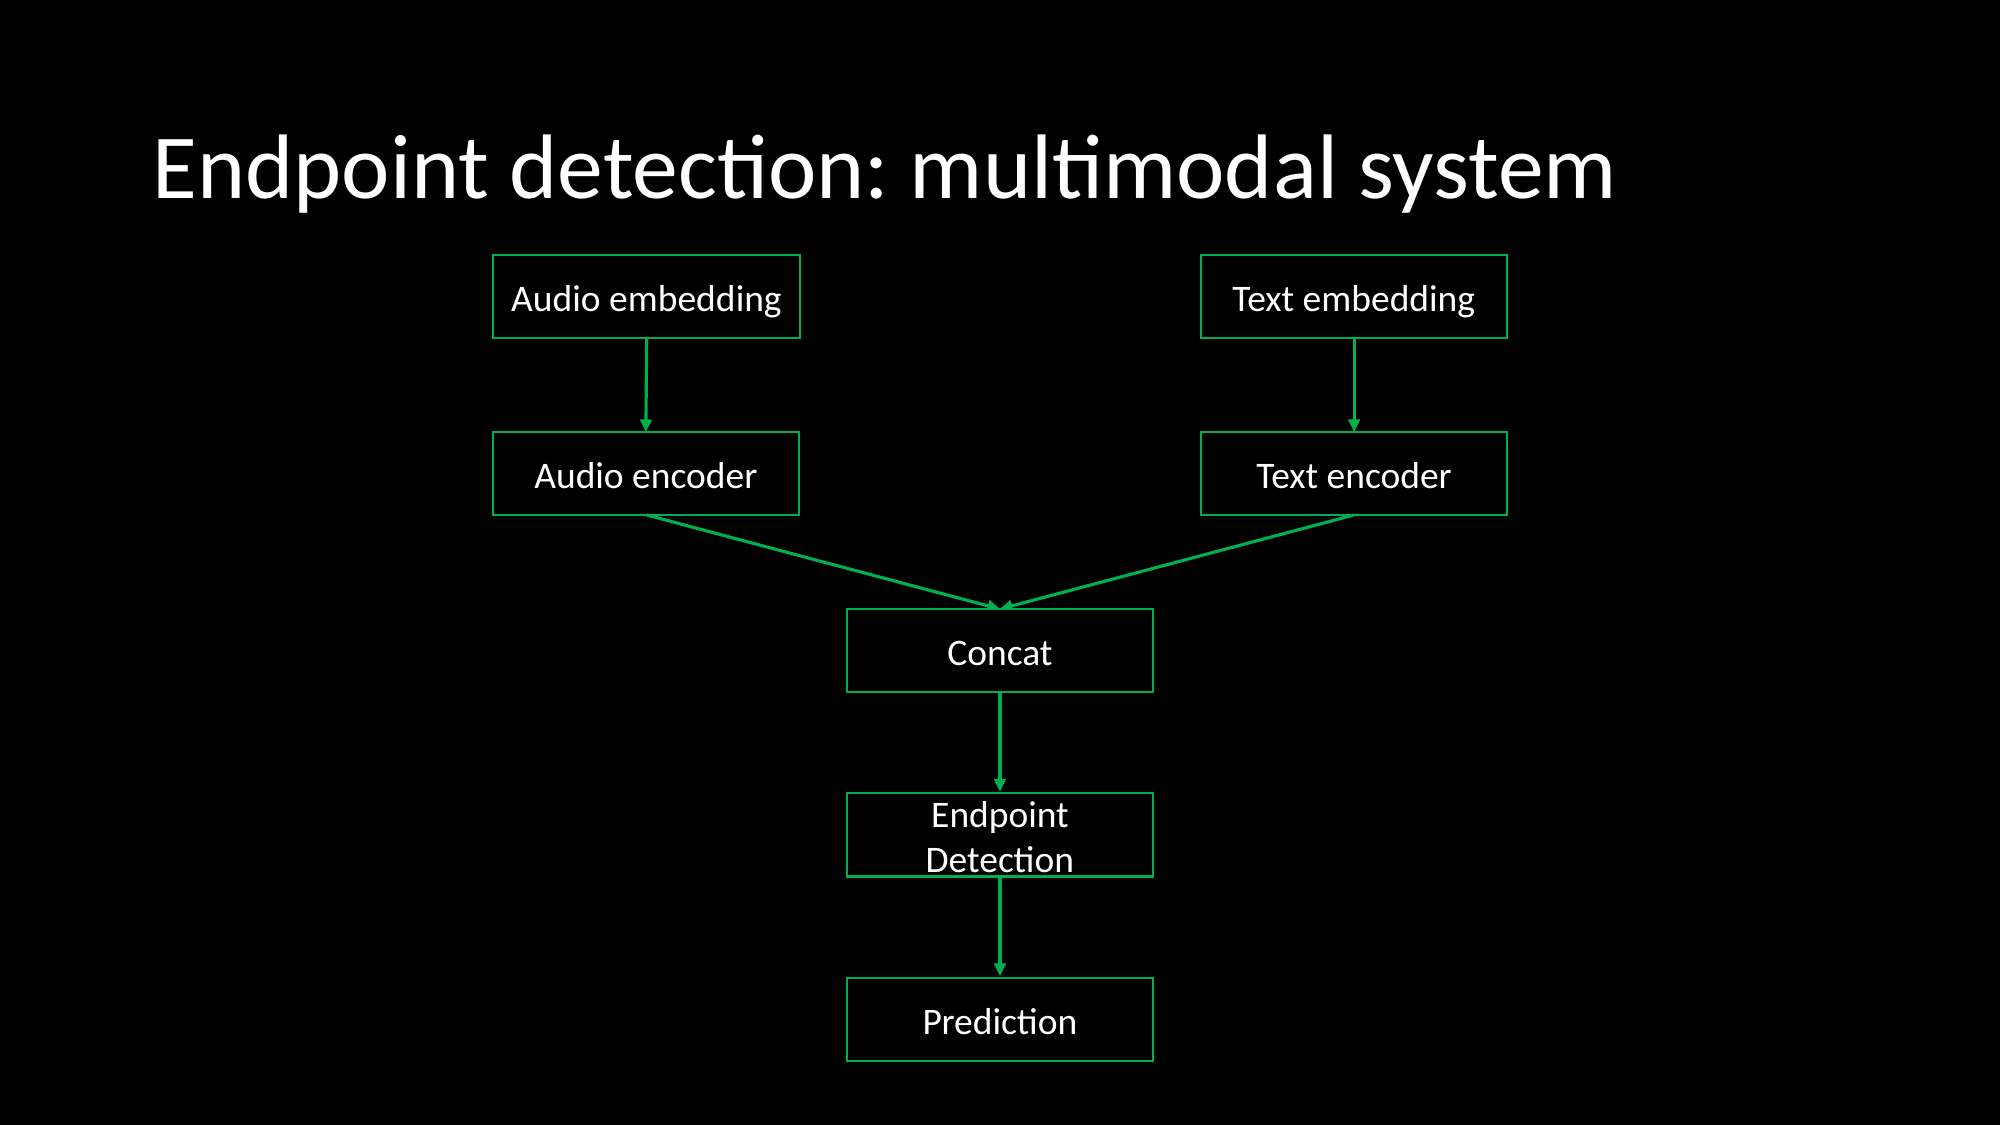

Endpoint detection: multimodal system
Audio embedding
Text embedding
Audio encoder
Text encoder
Concat
Endpoint Detection
Prediction